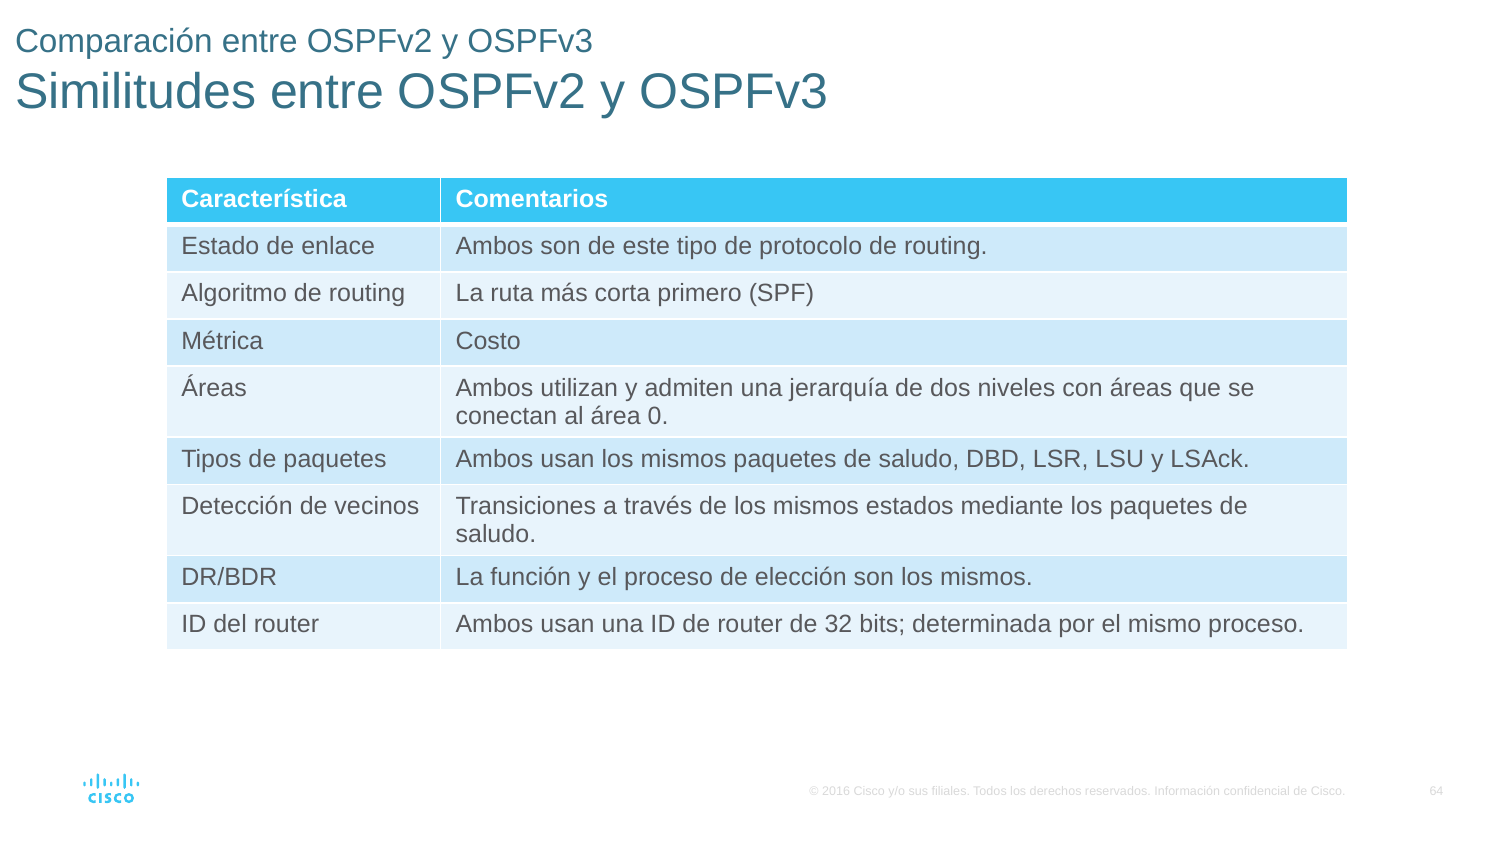

# Comparación entre OSPFv2 y OSPFv3 Similitudes entre OSPFv2 y OSPFv3
| Característica | Comentarios |
| --- | --- |
| Estado de enlace | Ambos son de este tipo de protocolo de routing. |
| Algoritmo de routing | La ruta más corta primero (SPF) |
| Métrica | Costo |
| Áreas | Ambos utilizan y admiten una jerarquía de dos niveles con áreas que se conectan al área 0. |
| Tipos de paquetes | Ambos usan los mismos paquetes de saludo, DBD, LSR, LSU y LSAck. |
| Detección de vecinos | Transiciones a través de los mismos estados mediante los paquetes de saludo. |
| DR/BDR | La función y el proceso de elección son los mismos. |
| ID del router | Ambos usan una ID de router de 32 bits; determinada por el mismo proceso. |